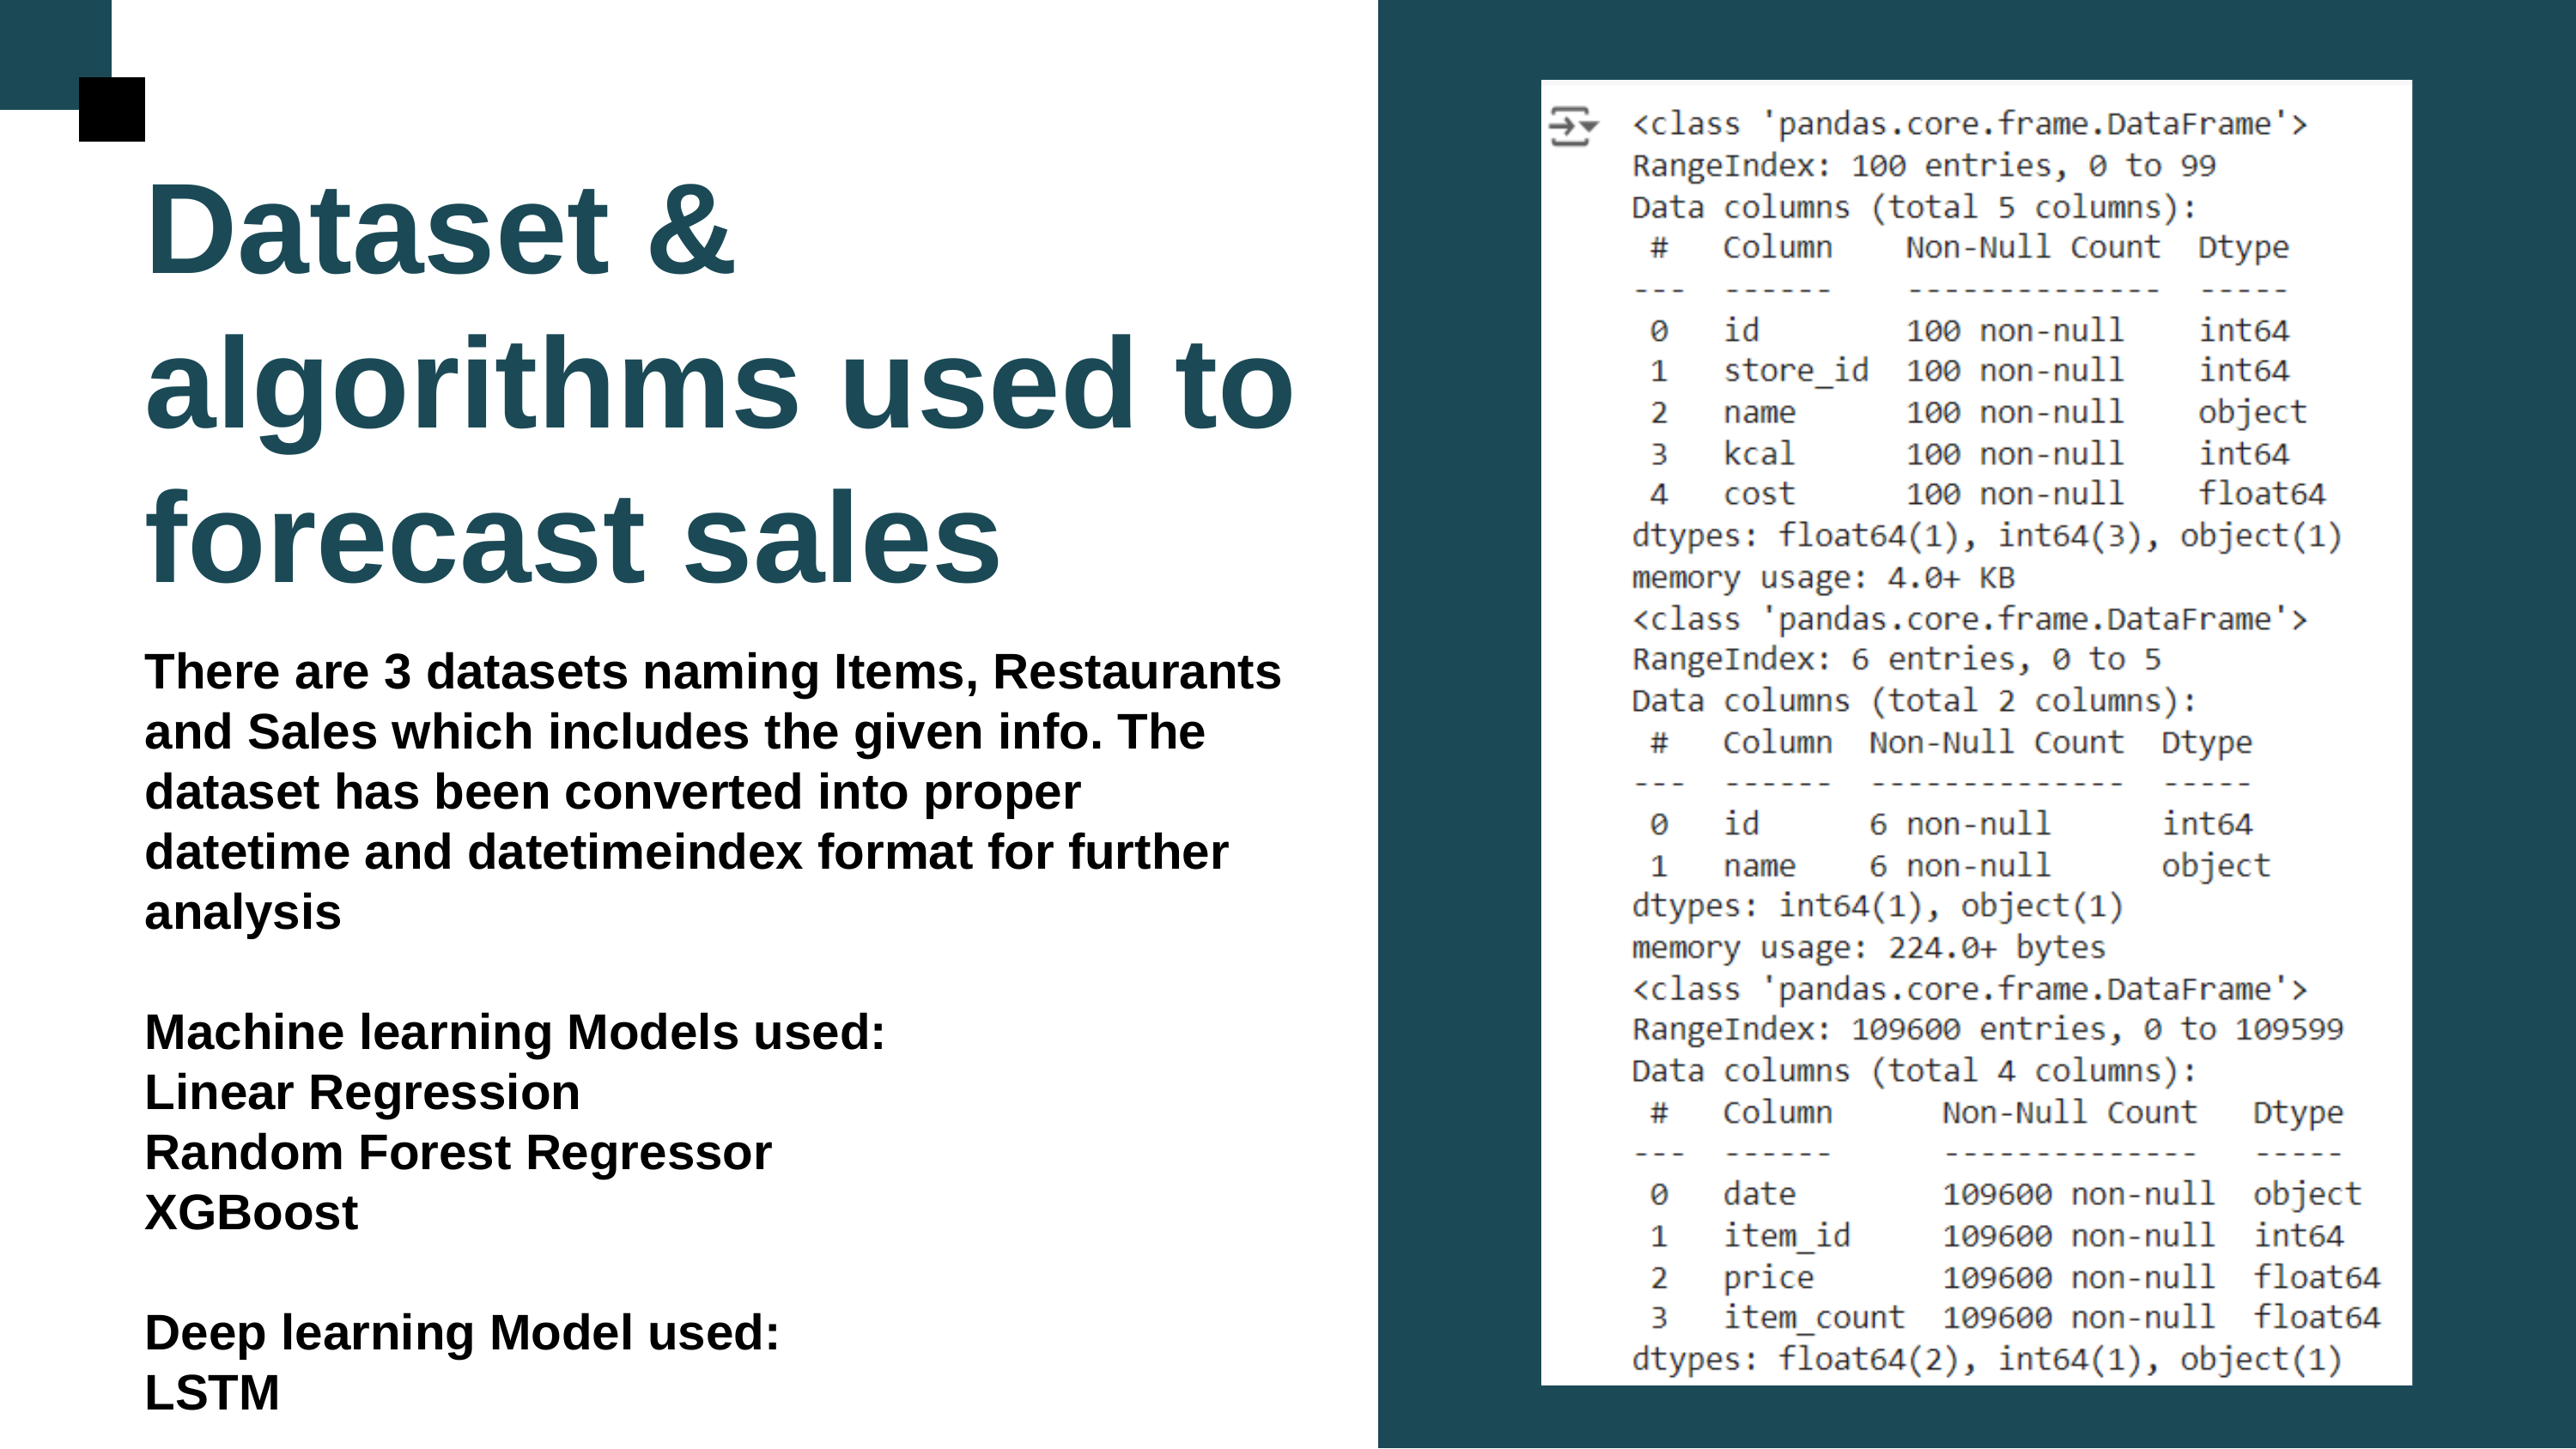

Dataset & algorithms used to forecast sales
There are 3 datasets naming Items, Restaurants and Sales which includes the given info. The dataset has been converted into proper datetime and datetimeindex format for further analysis

Machine learning Models used:
Linear Regression
Random Forest Regressor
XGBoost

Deep learning Model used:
LSTM